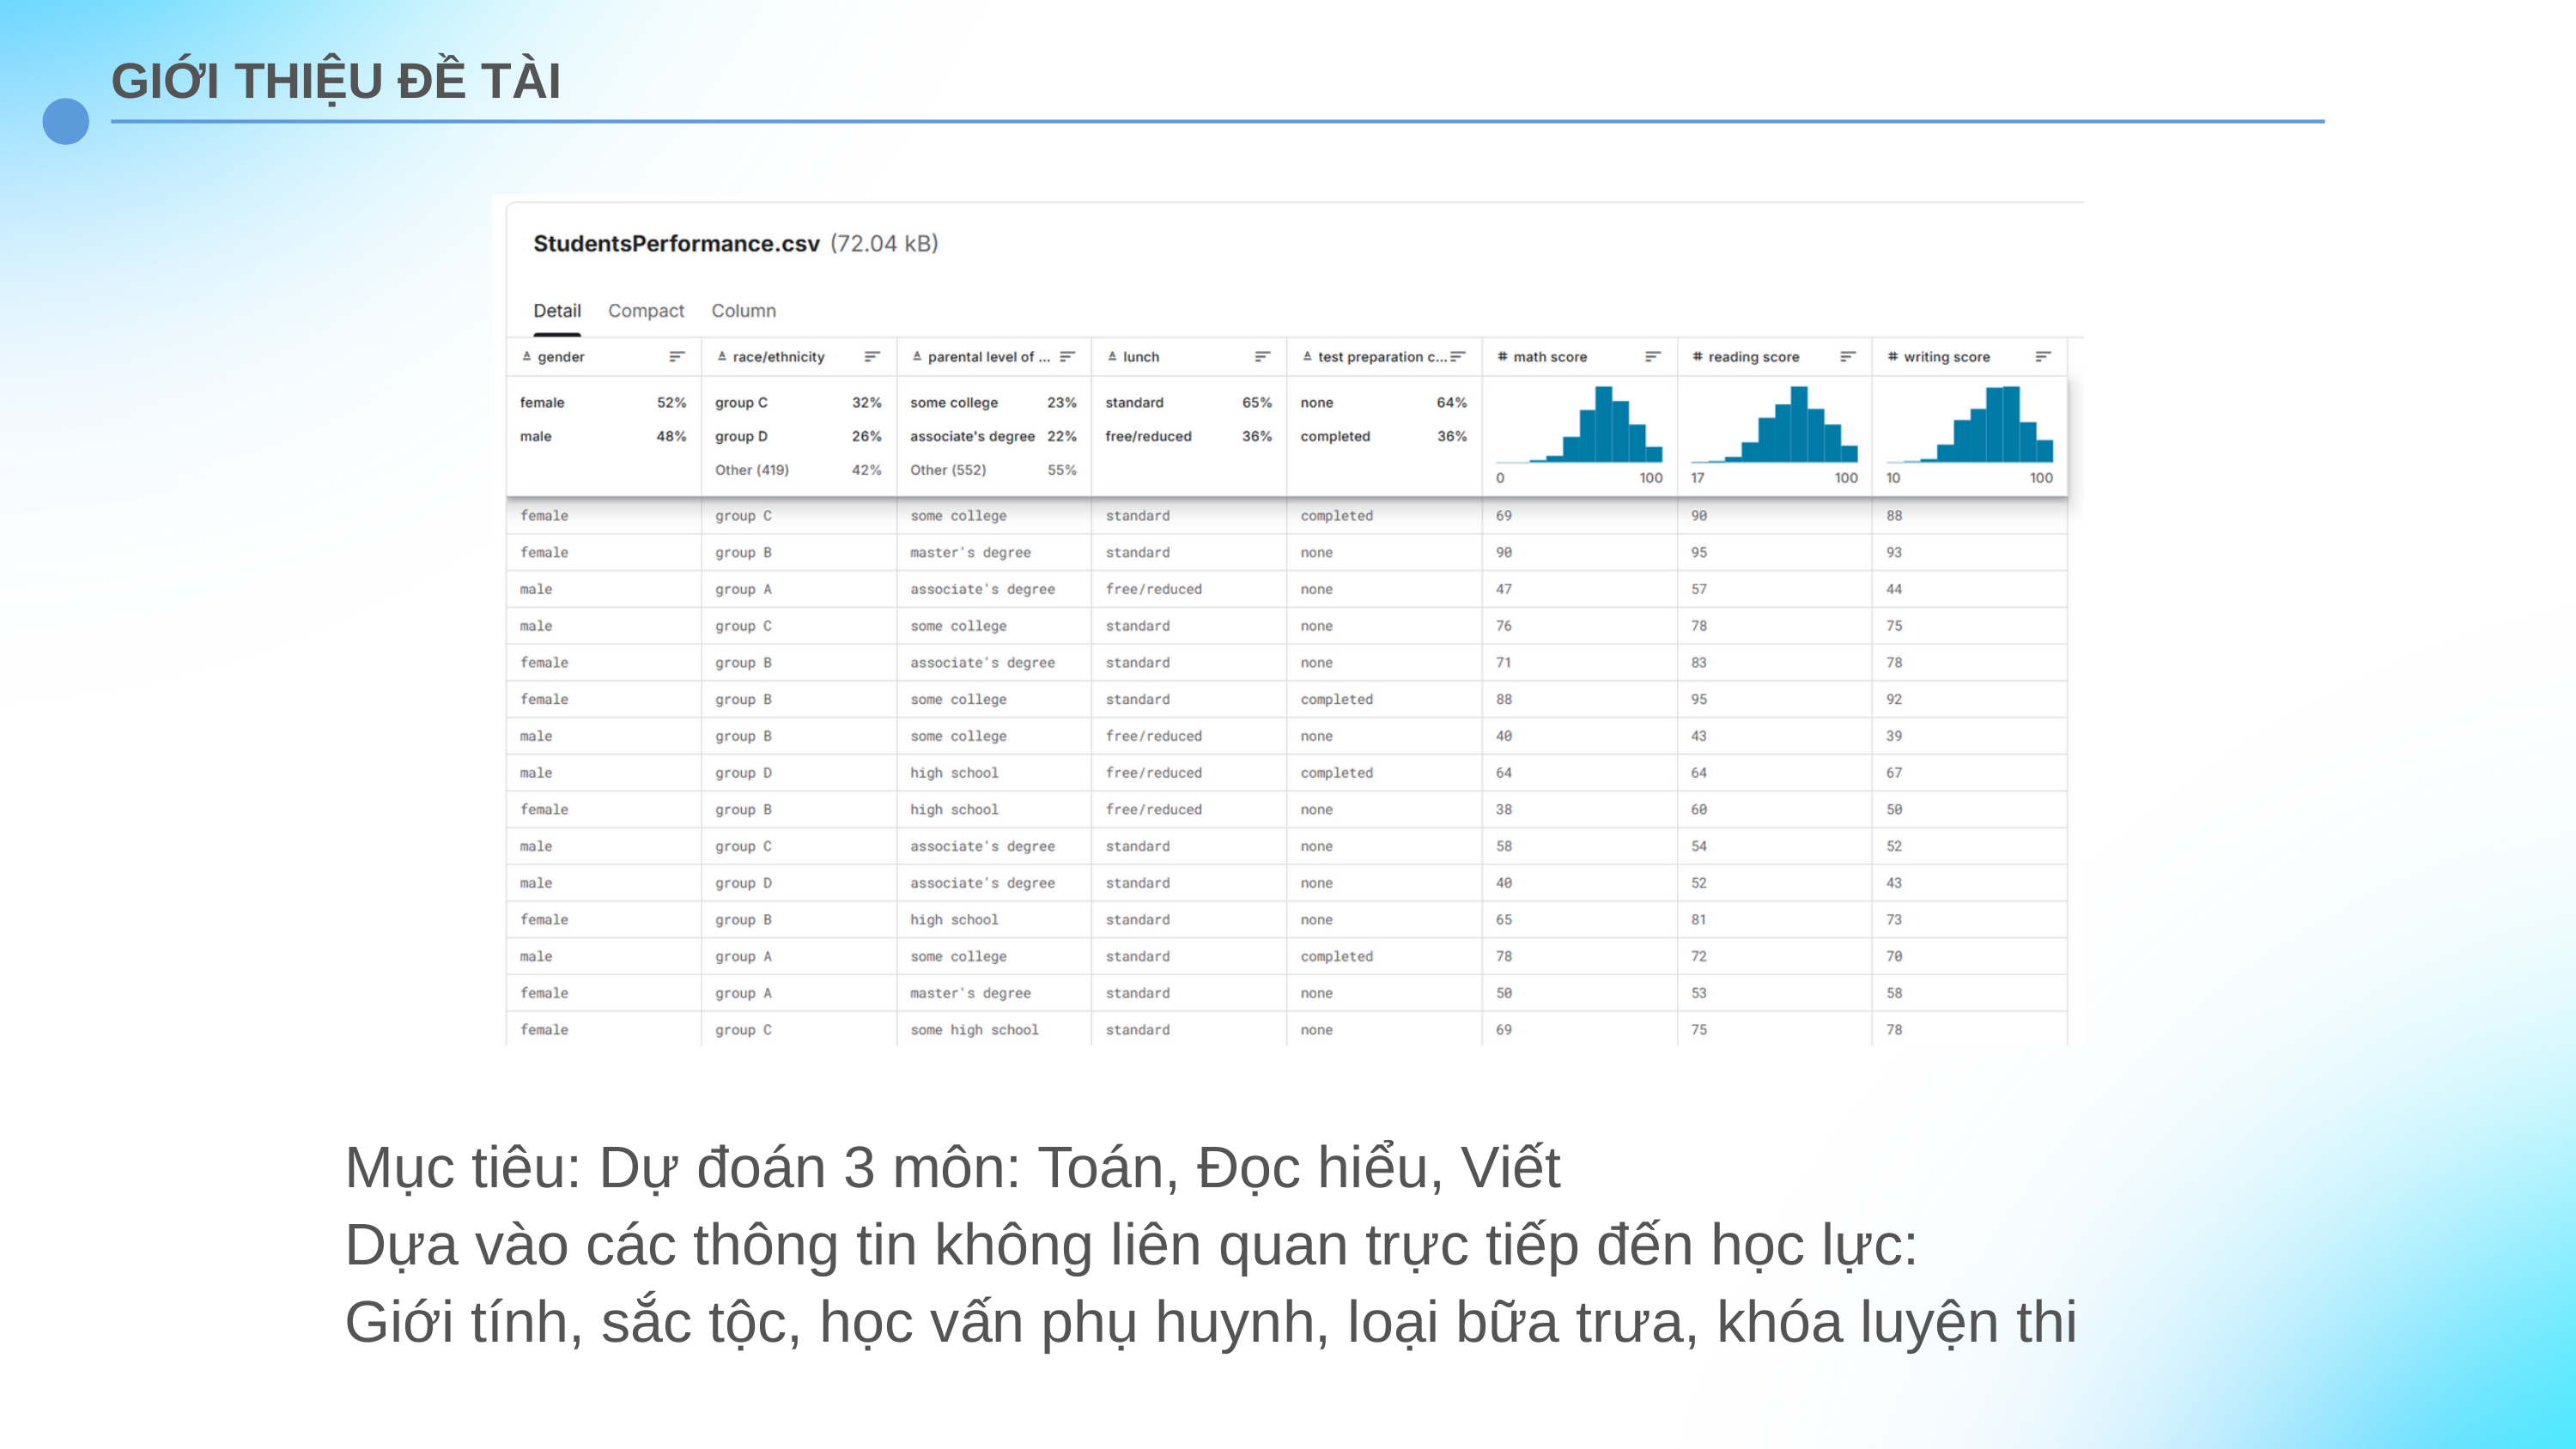

GIỚI THIỆU ĐỀ TÀI

Mục tiêu: Dự đoán 3 môn: Toán, Đọc hiểu, Viết
Dựa vào các thông tin không liên quan trực tiếp đến học lực:
Giới tính, sắc tộc, học vấn phụ huynh, loại bữa trưa, khóa luyện thi